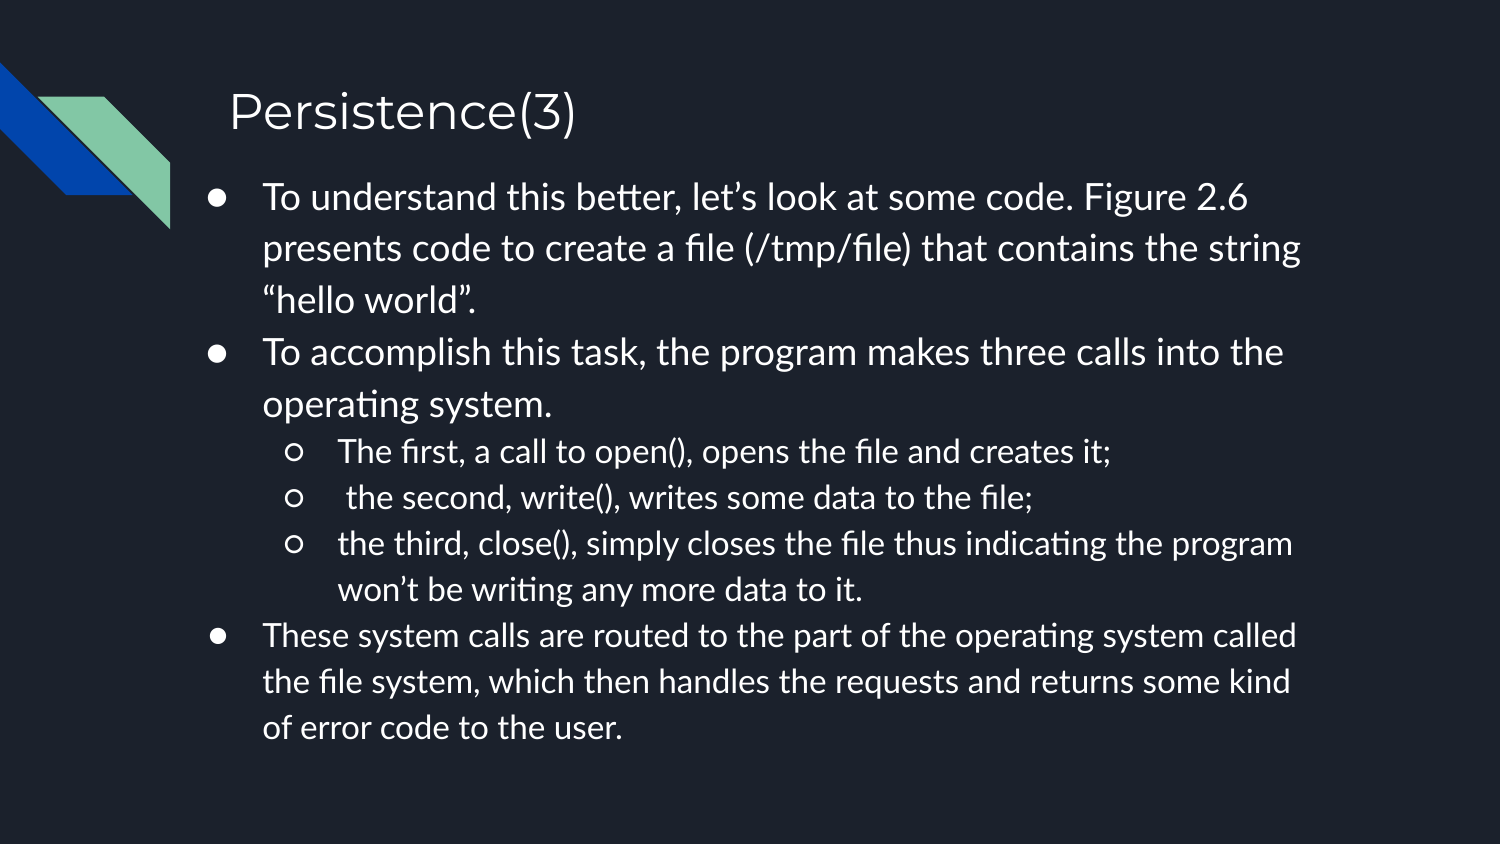

# Persistence(3)
To understand this better, let’s look at some code. Figure 2.6 presents code to create a file (/tmp/file) that contains the string “hello world”.
To accomplish this task, the program makes three calls into the operating system.
The first, a call to open(), opens the file and creates it;
 the second, write(), writes some data to the file;
the third, close(), simply closes the file thus indicating the program won’t be writing any more data to it.
These system calls are routed to the part of the operating system called the file system, which then handles the requests and returns some kind of error code to the user.